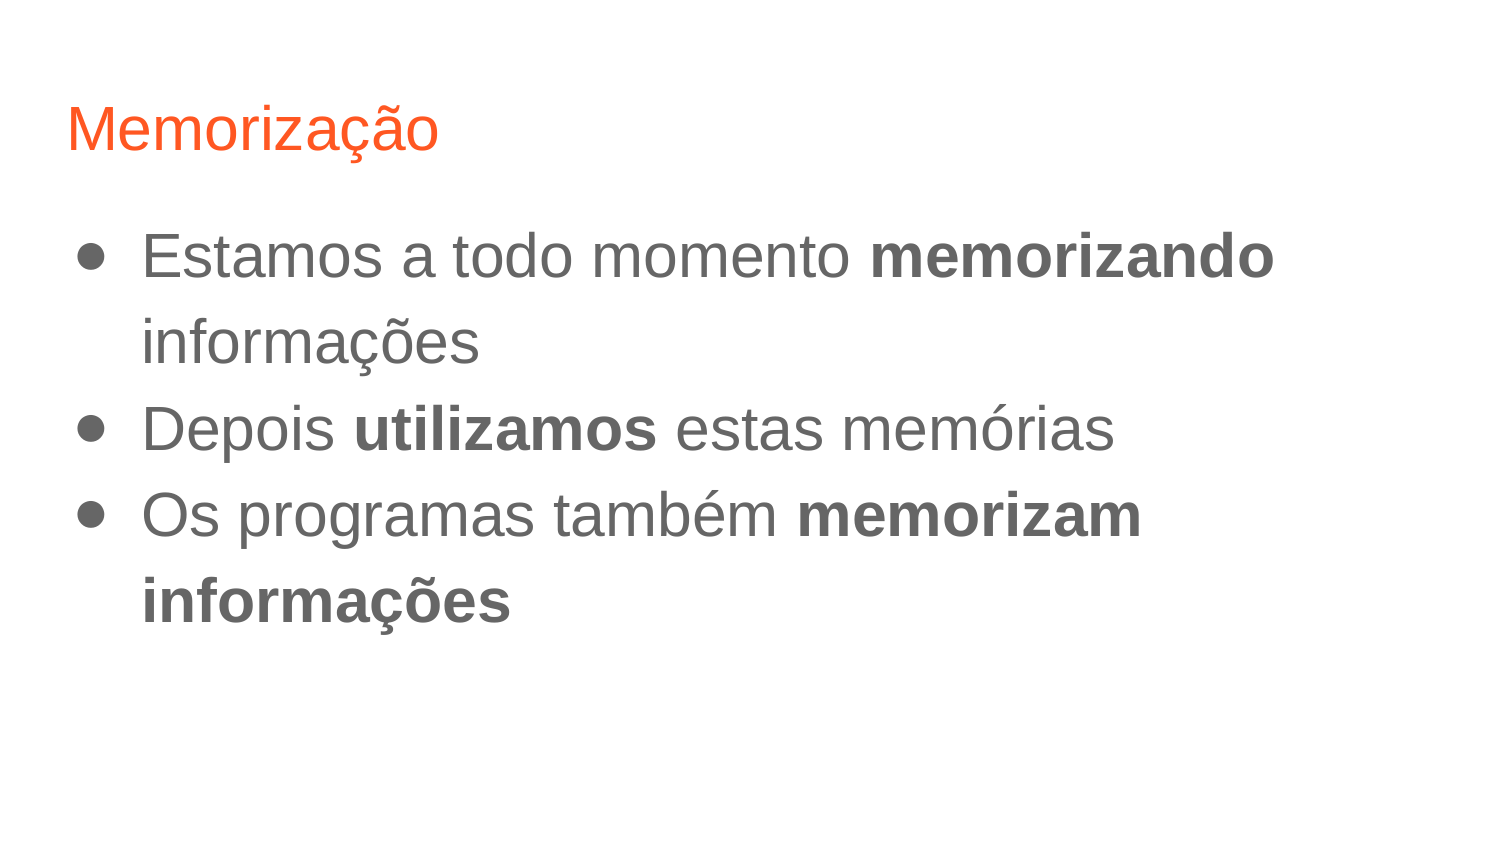

# Memorização
Estamos a todo momento memorizando informações
Depois utilizamos estas memórias
Os programas também memorizam informações